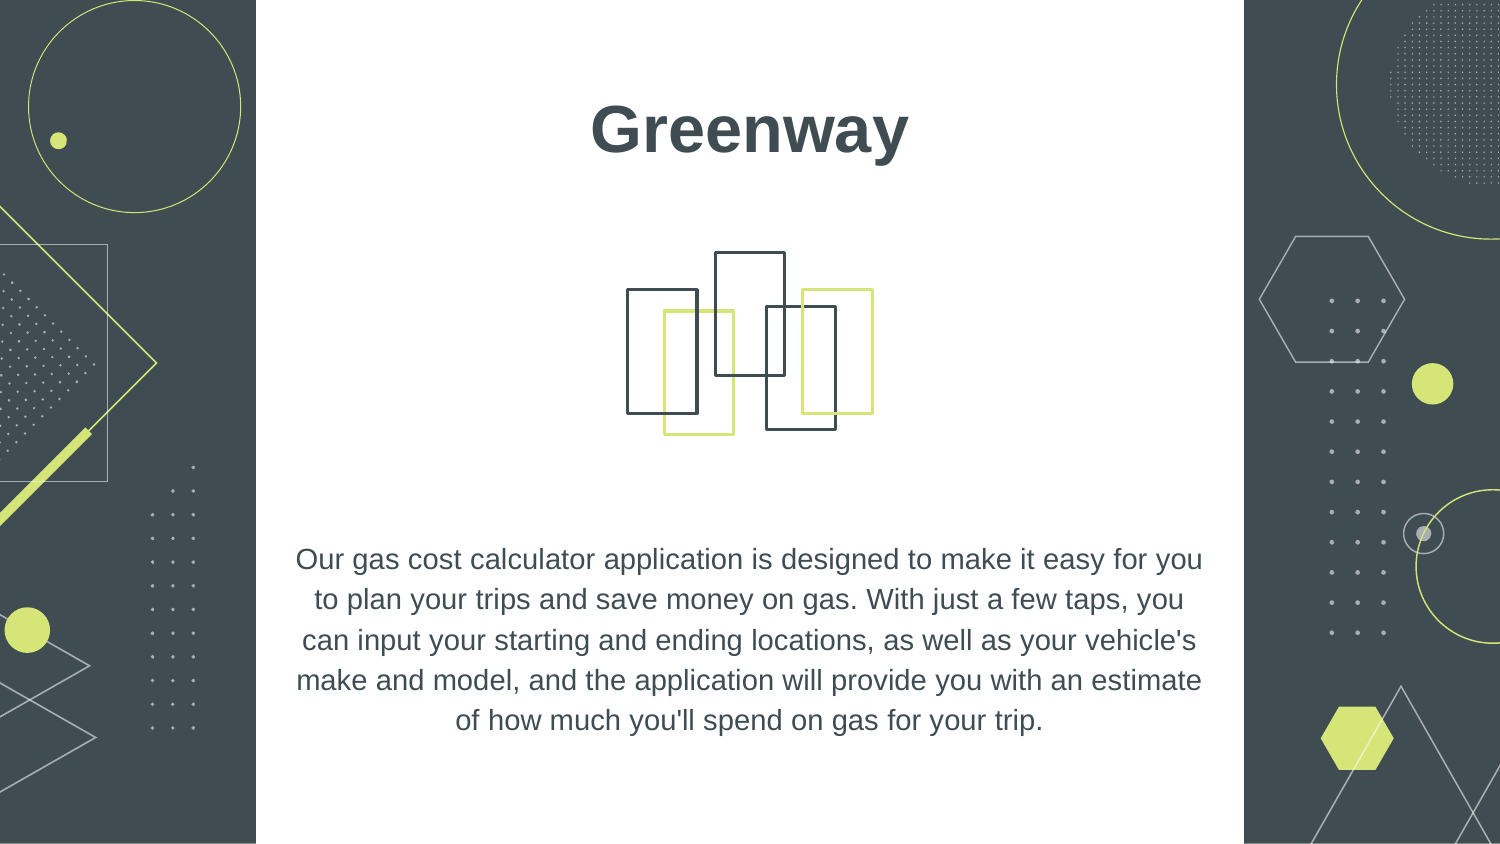

# Greenway

Our gas cost calculator application is designed to make it easy for you to plan your trips and save money on gas. With just a few taps, you can input your starting and ending locations, as well as your vehicle's make and model, and the application will provide you with an estimate of how much you'll spend on gas for your trip.